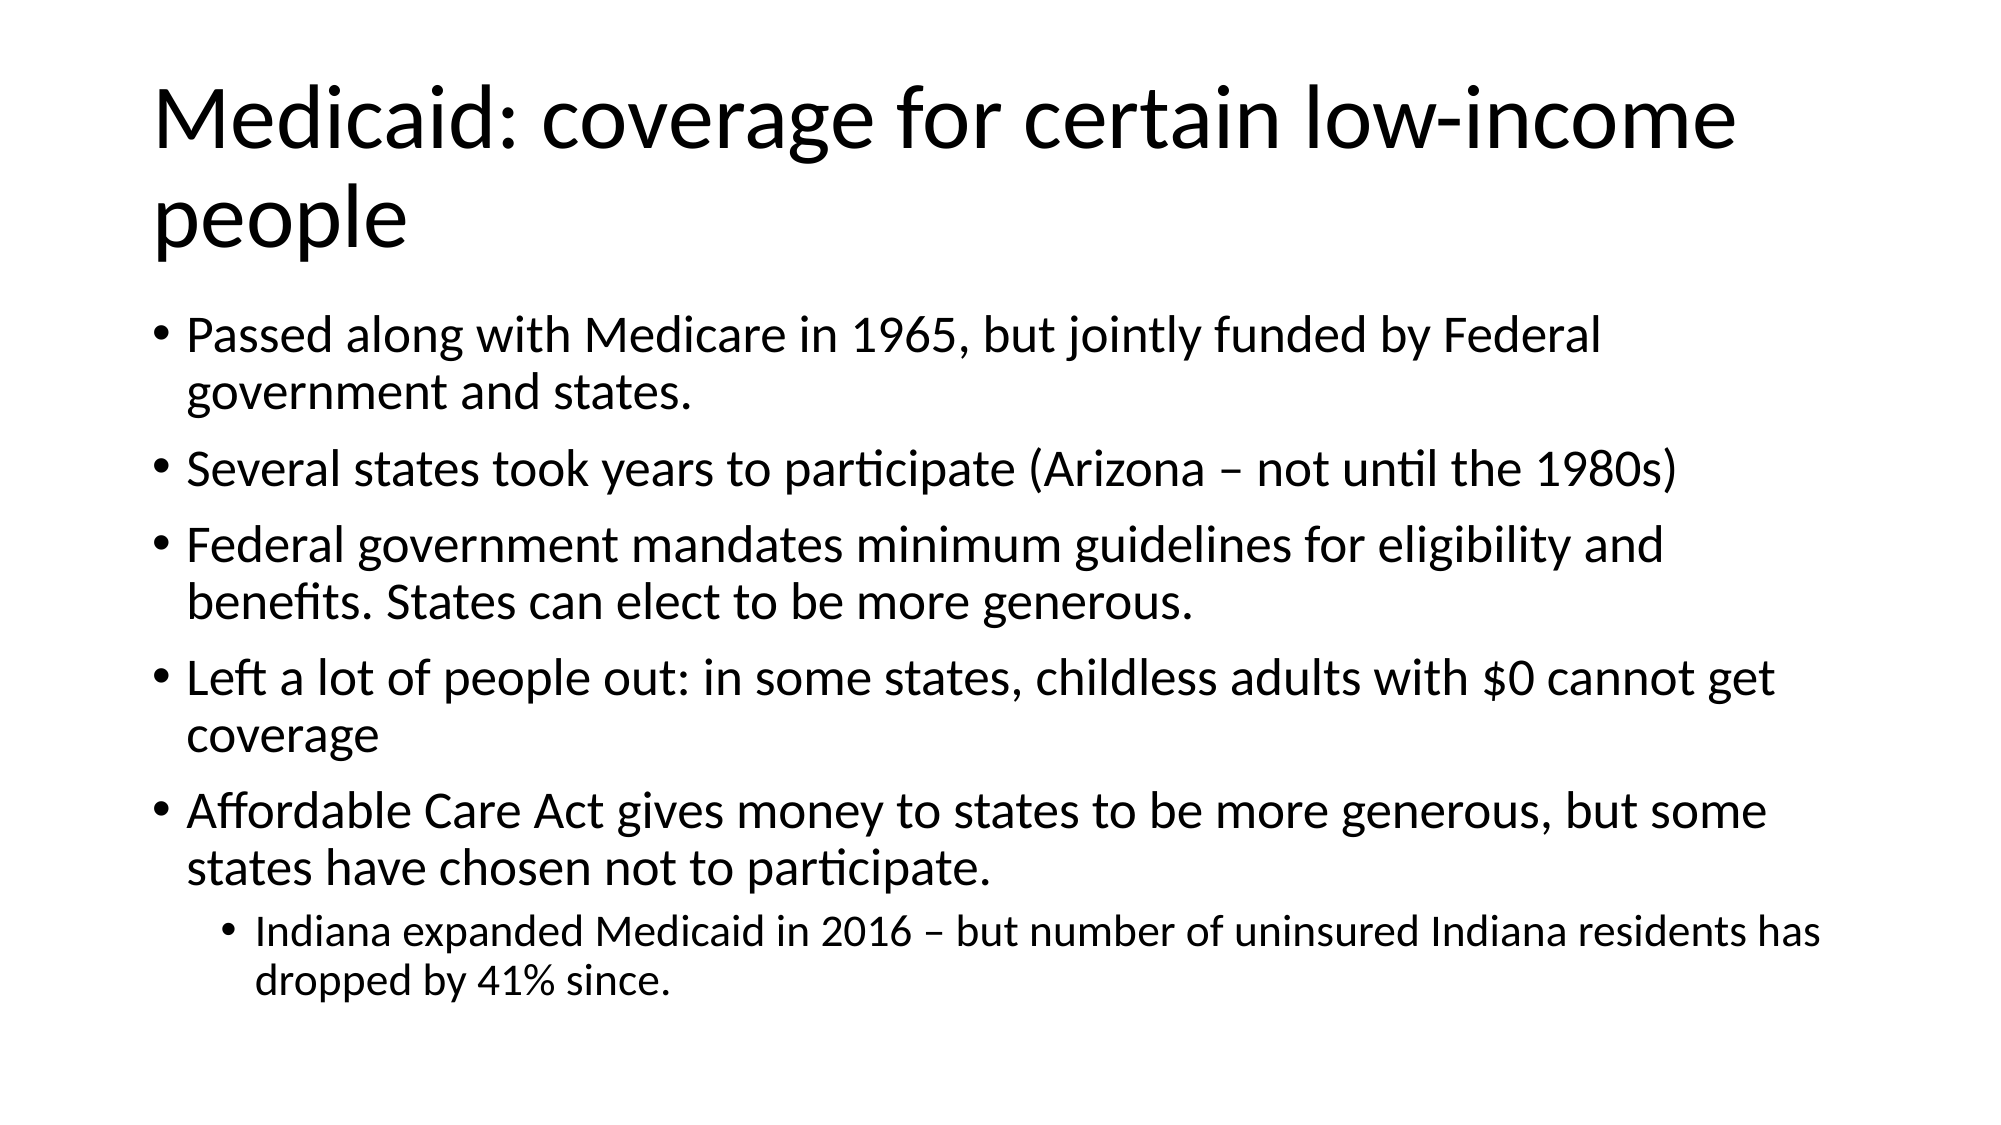

# Medicaid: coverage for certain low-income people
Passed along with Medicare in 1965, but jointly funded by Federal government and states.
Several states took years to participate (Arizona – not until the 1980s)
Federal government mandates minimum guidelines for eligibility and benefits. States can elect to be more generous.
Left a lot of people out: in some states, childless adults with $0 cannot get coverage
Affordable Care Act gives money to states to be more generous, but some states have chosen not to participate.
Indiana expanded Medicaid in 2016 – but number of uninsured Indiana residents has dropped by 41% since.